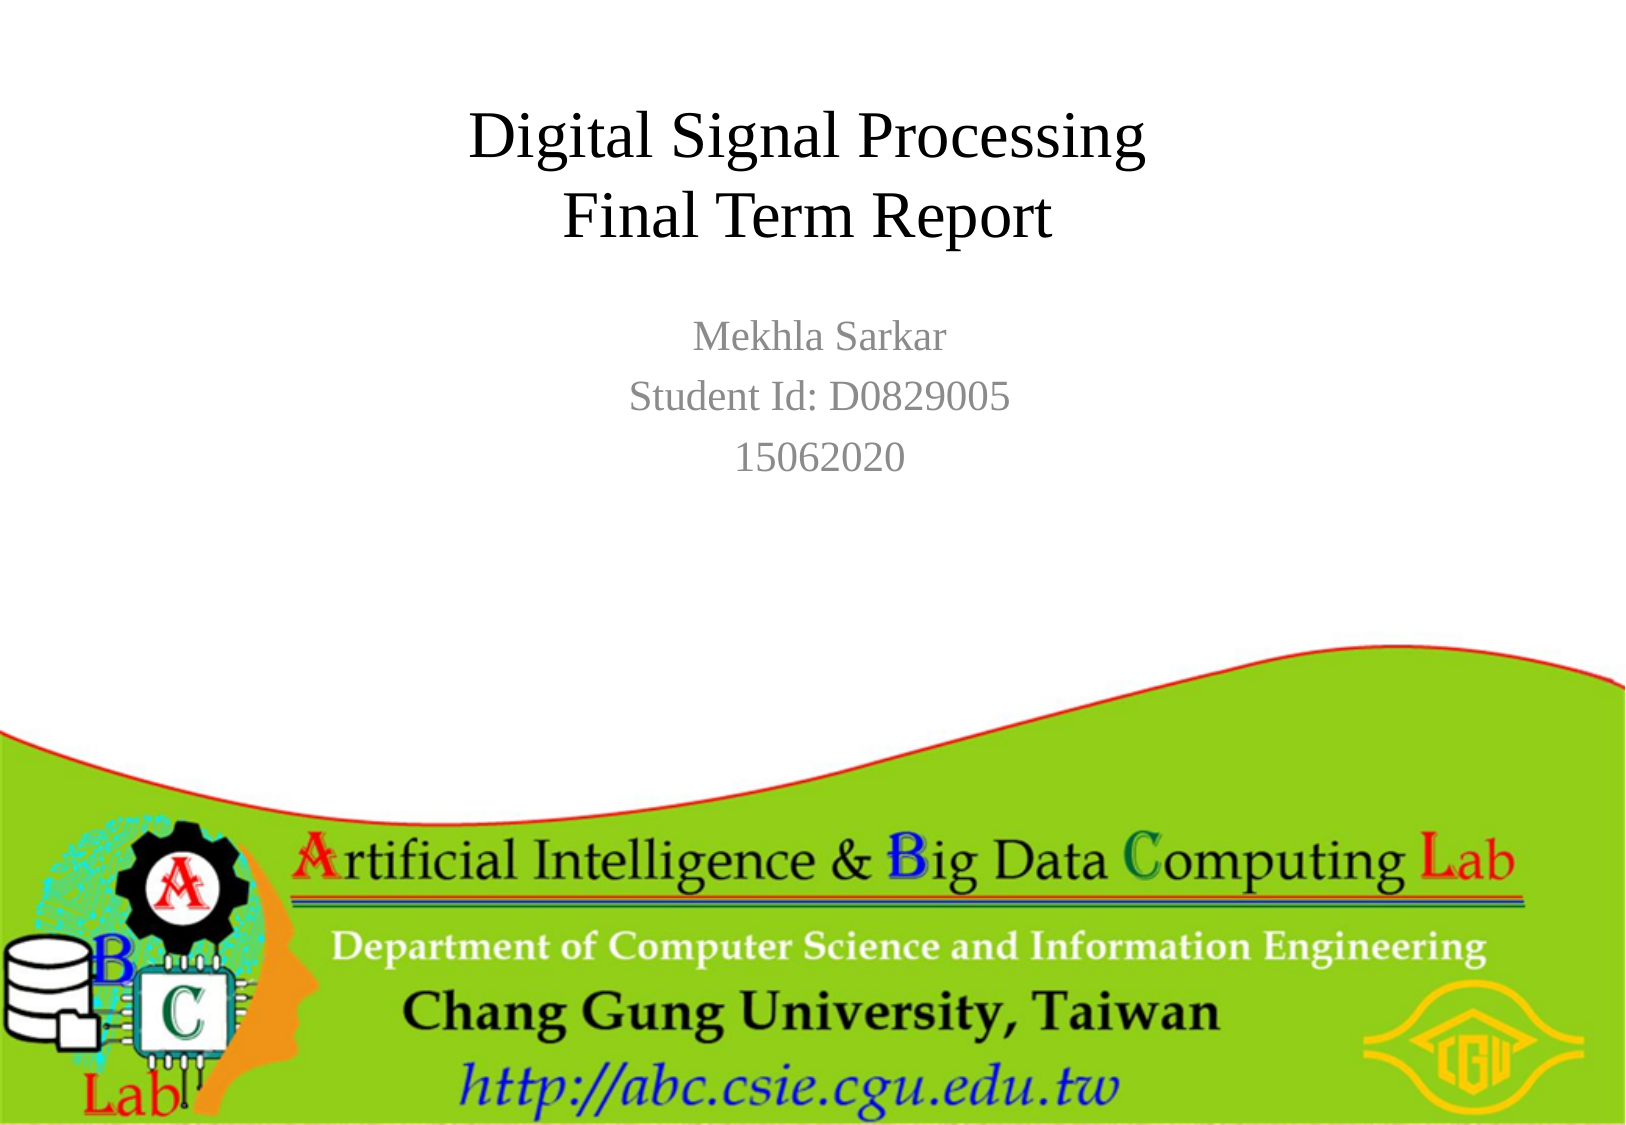

# Digital Signal Processing Final Term Report
Mekhla Sarkar
Student Id: D0829005
15062020